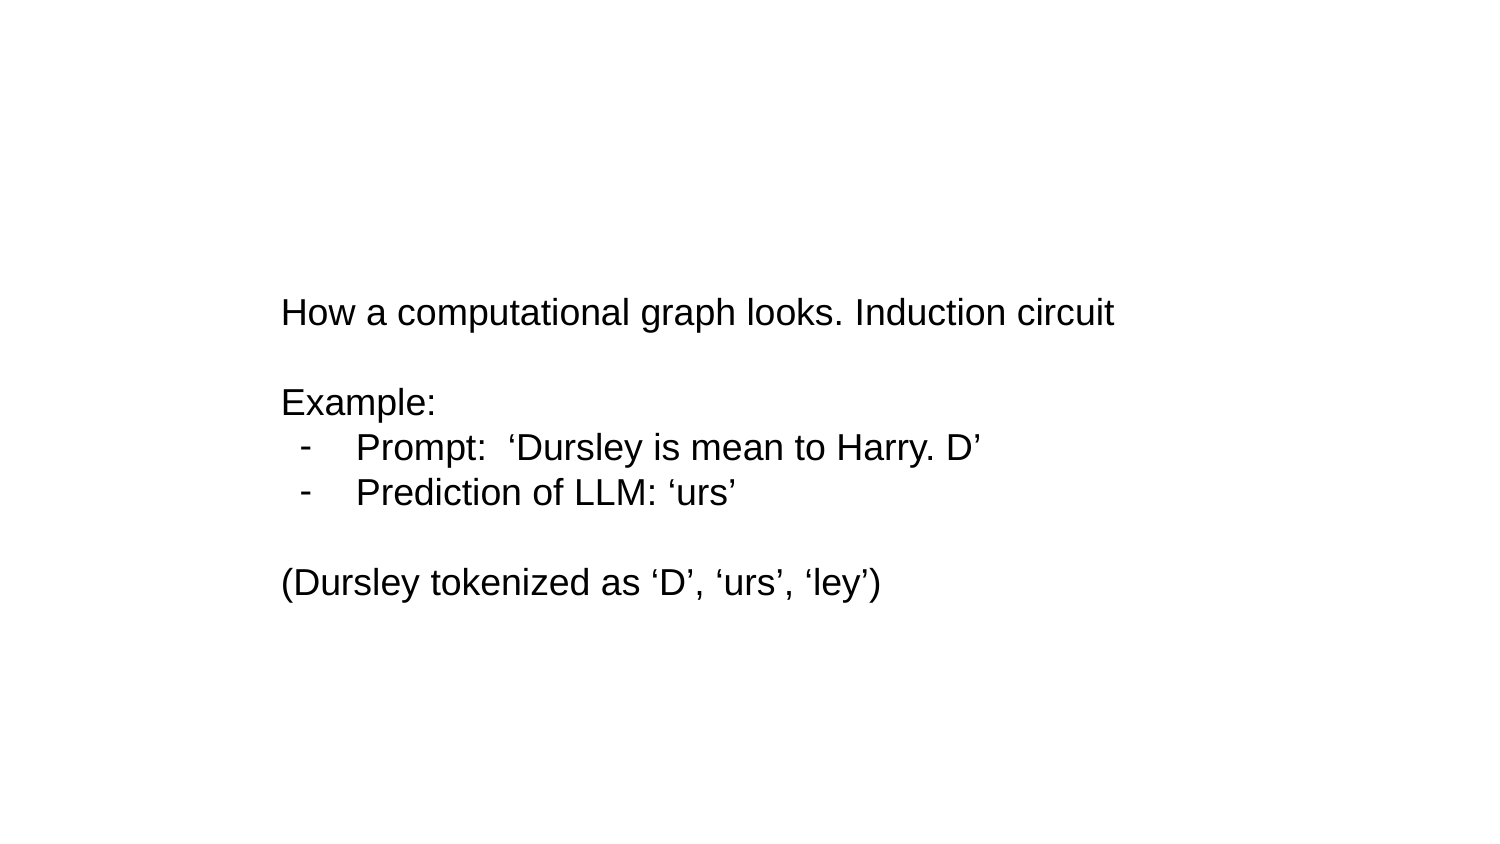

How a computational graph looks. Induction circuit

Example:
Prompt:  ‘Dursley is mean to Harry. D’
Prediction of LLM: ‘urs’

(Dursley tokenized as ‘D’, ‘urs’, ‘ley’)